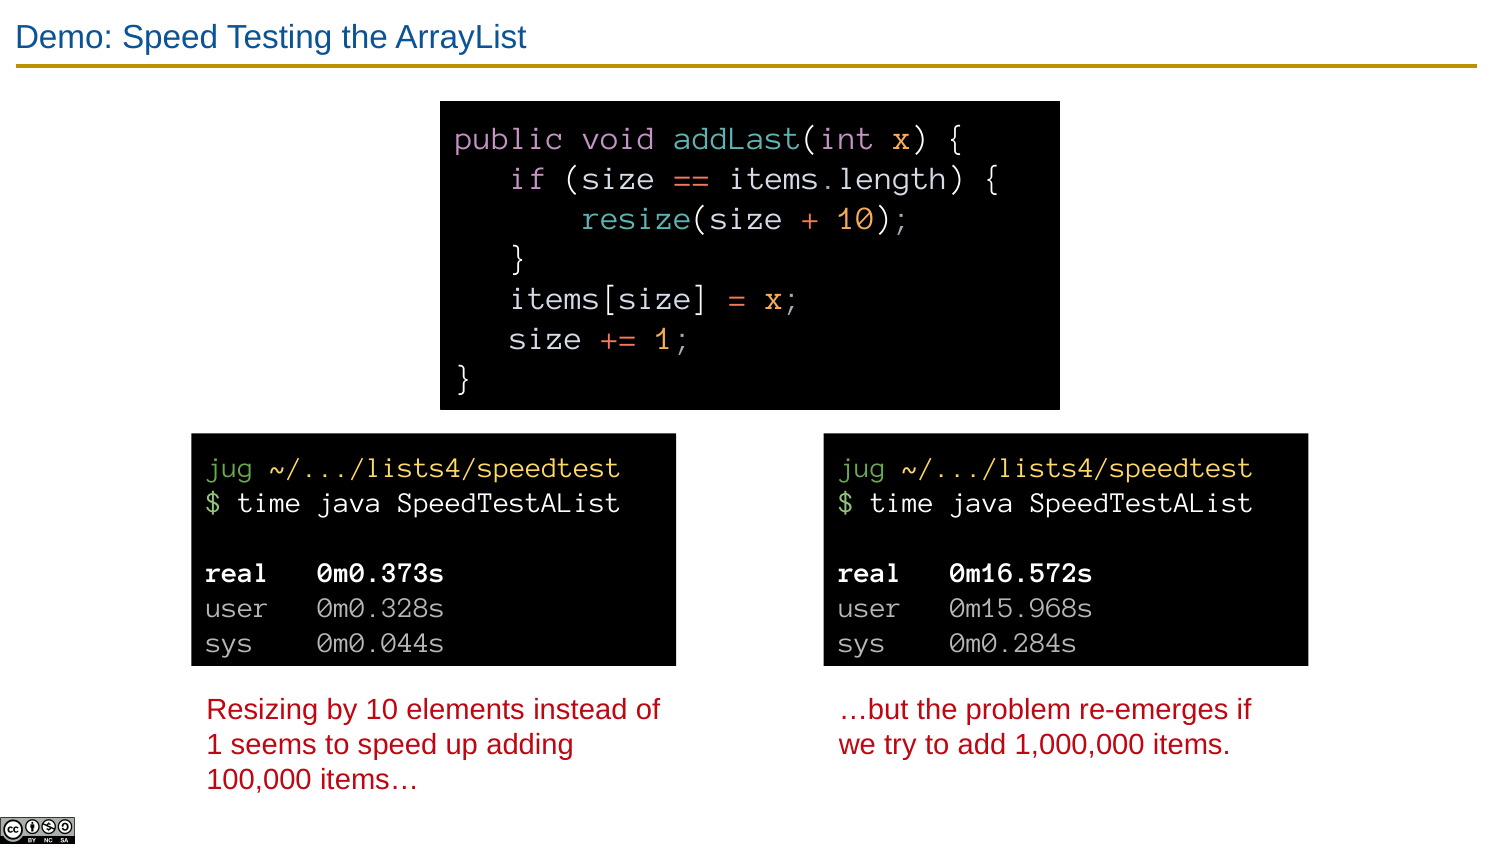

# Demo: Speed Testing the ArrayList
public void addLast(int x) {
   if (size == items.length) {
       resize(size + 10);
   }
   items[size] = x;
   size += 1;
}
jug ~/.../lists4/speedtest
$ time java SpeedTestAList

real   0m0.373s
user   0m0.328s
sys    0m0.044s
jug ~/.../lists4/speedtest
$ time java SpeedTestAList

real   0m16.572s
user   0m15.968s
sys    0m0.284s
Resizing by 10 elements instead of 1 seems to speed up adding 100,000 items…
…but the problem re-emerges if we try to add 1,000,000 items.